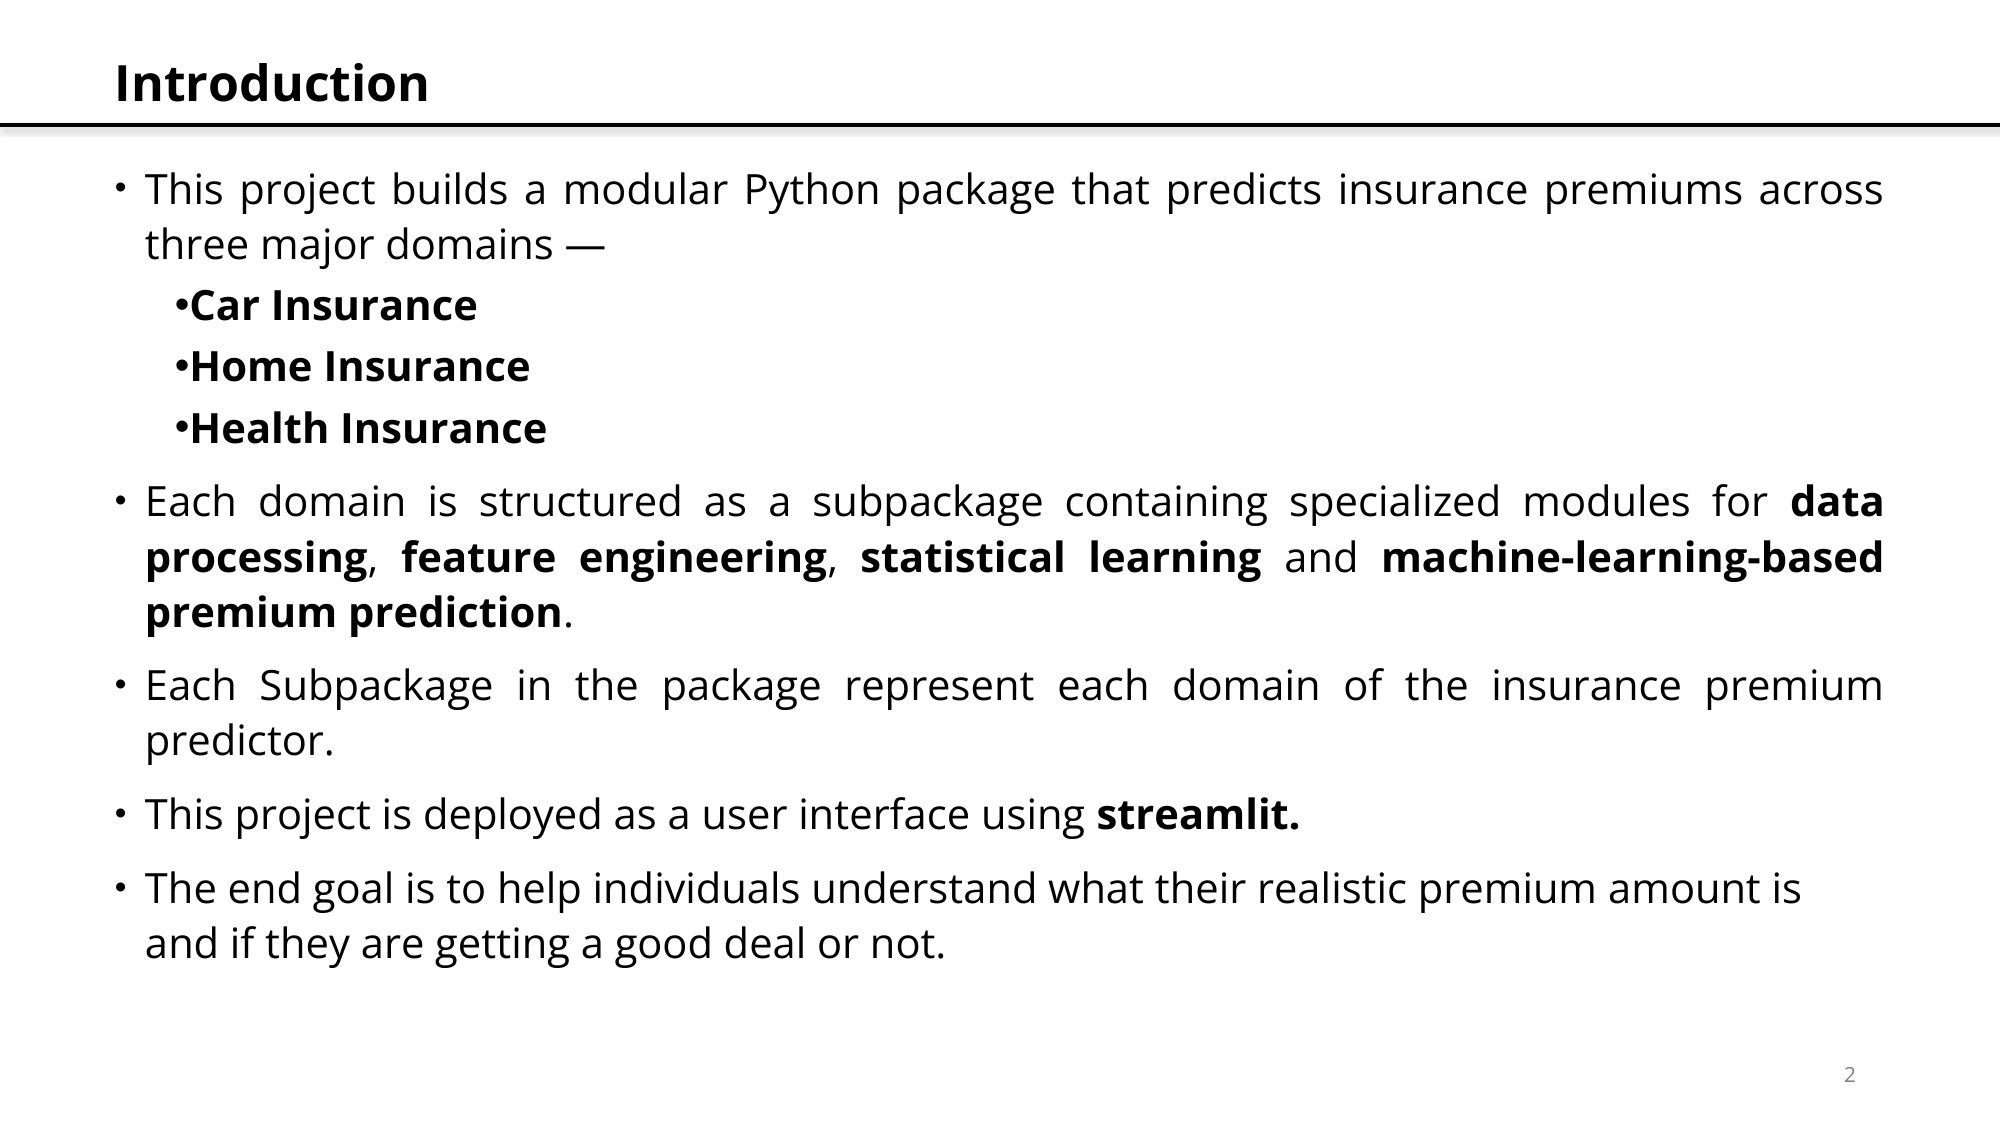

# Introduction
This project builds a modular Python package that predicts insurance premiums across three major domains —
Car Insurance
Home Insurance
Health Insurance
Each domain is structured as a subpackage containing specialized modules for data processing, feature engineering, statistical learning and machine-learning-based premium prediction.
Each Subpackage in the package represent each domain of the insurance premium predictor.
This project is deployed as a user interface using streamlit.
The end goal is to help individuals understand what their realistic premium amount is and if they are getting a good deal or not.
2